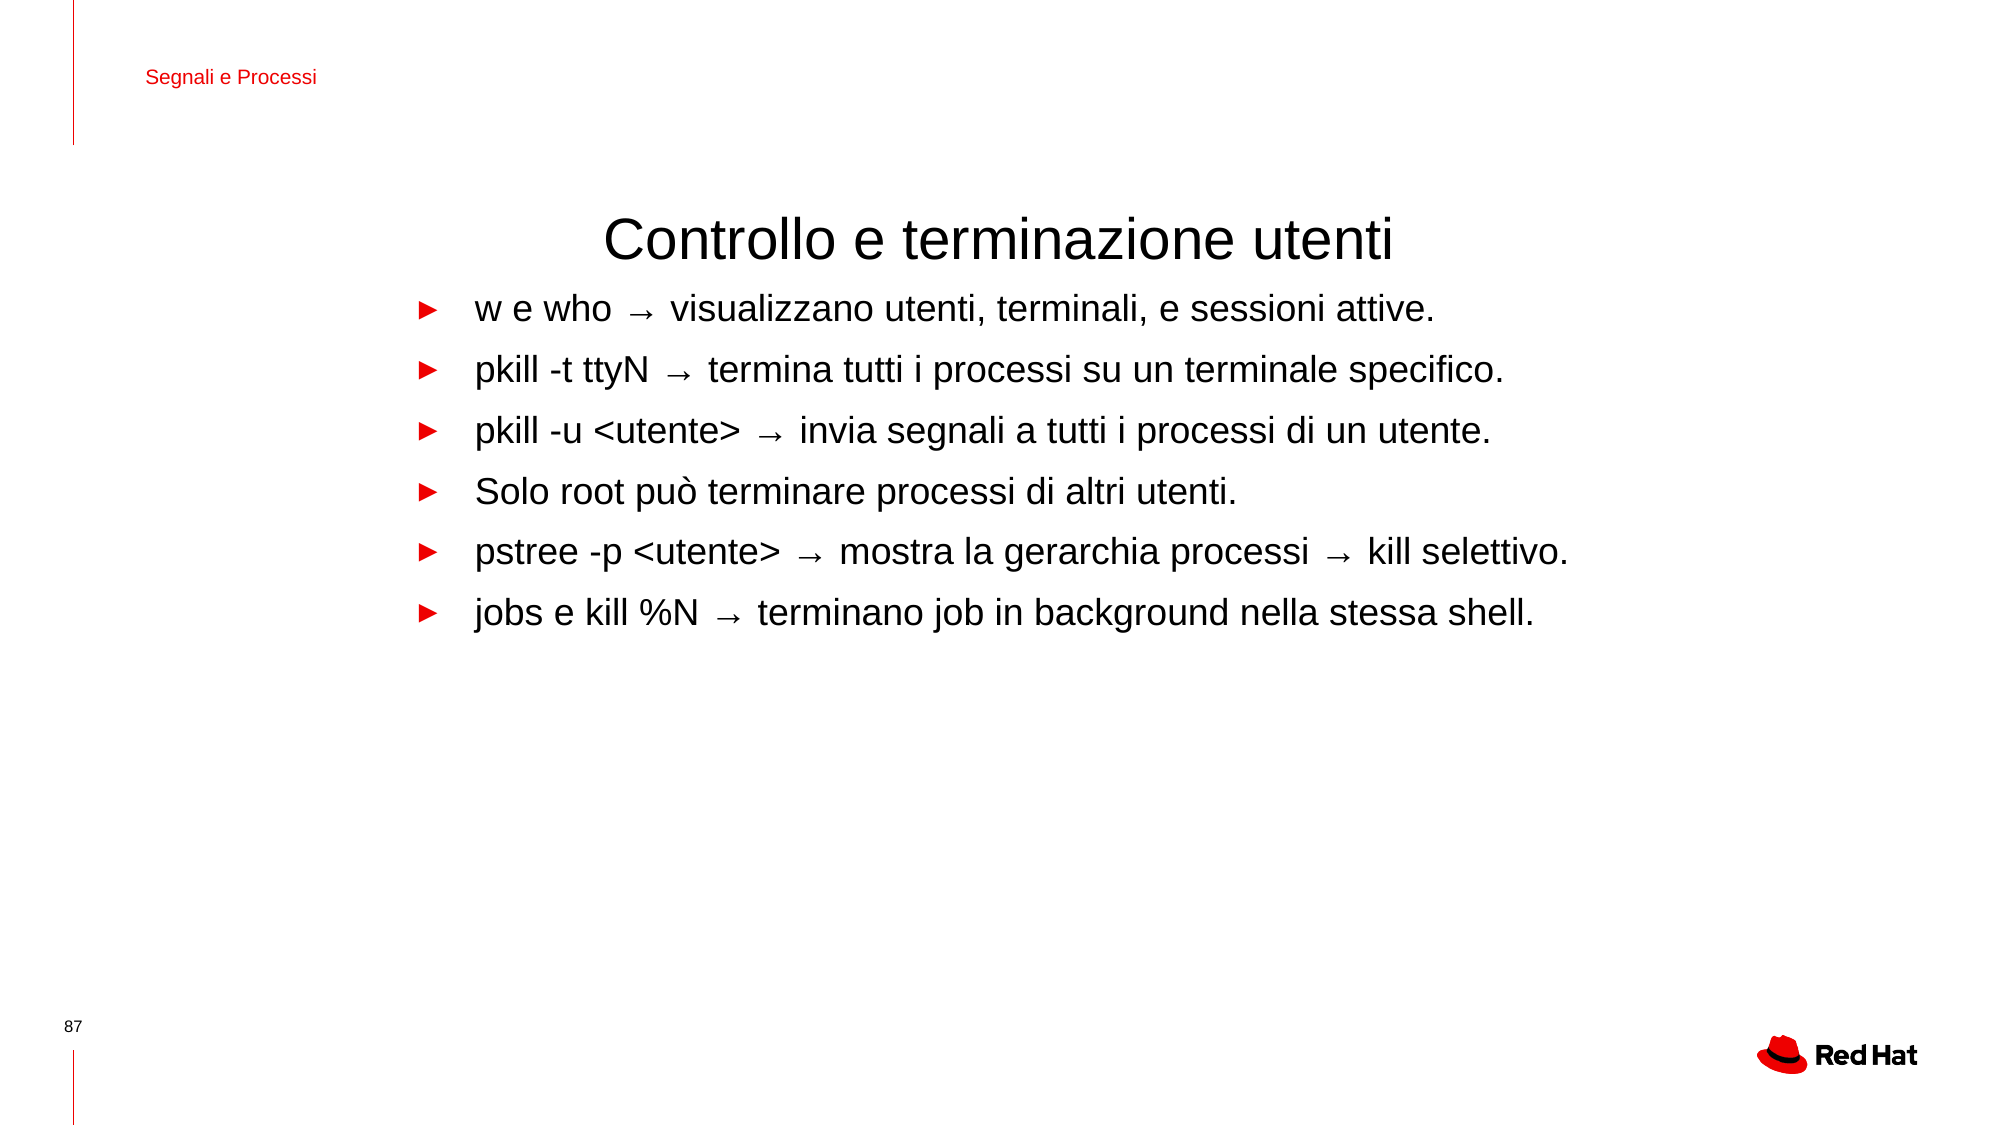

Segnali e Processi
# Controllo e terminazione utenti
w e who → visualizzano utenti, terminali, e sessioni attive.
pkill -t ttyN → termina tutti i processi su un terminale specifico.
pkill -u <utente> → invia segnali a tutti i processi di un utente.
Solo root può terminare processi di altri utenti.
pstree -p <utente> → mostra la gerarchia processi → kill selettivo.
jobs e kill %N → terminano job in background nella stessa shell.
87